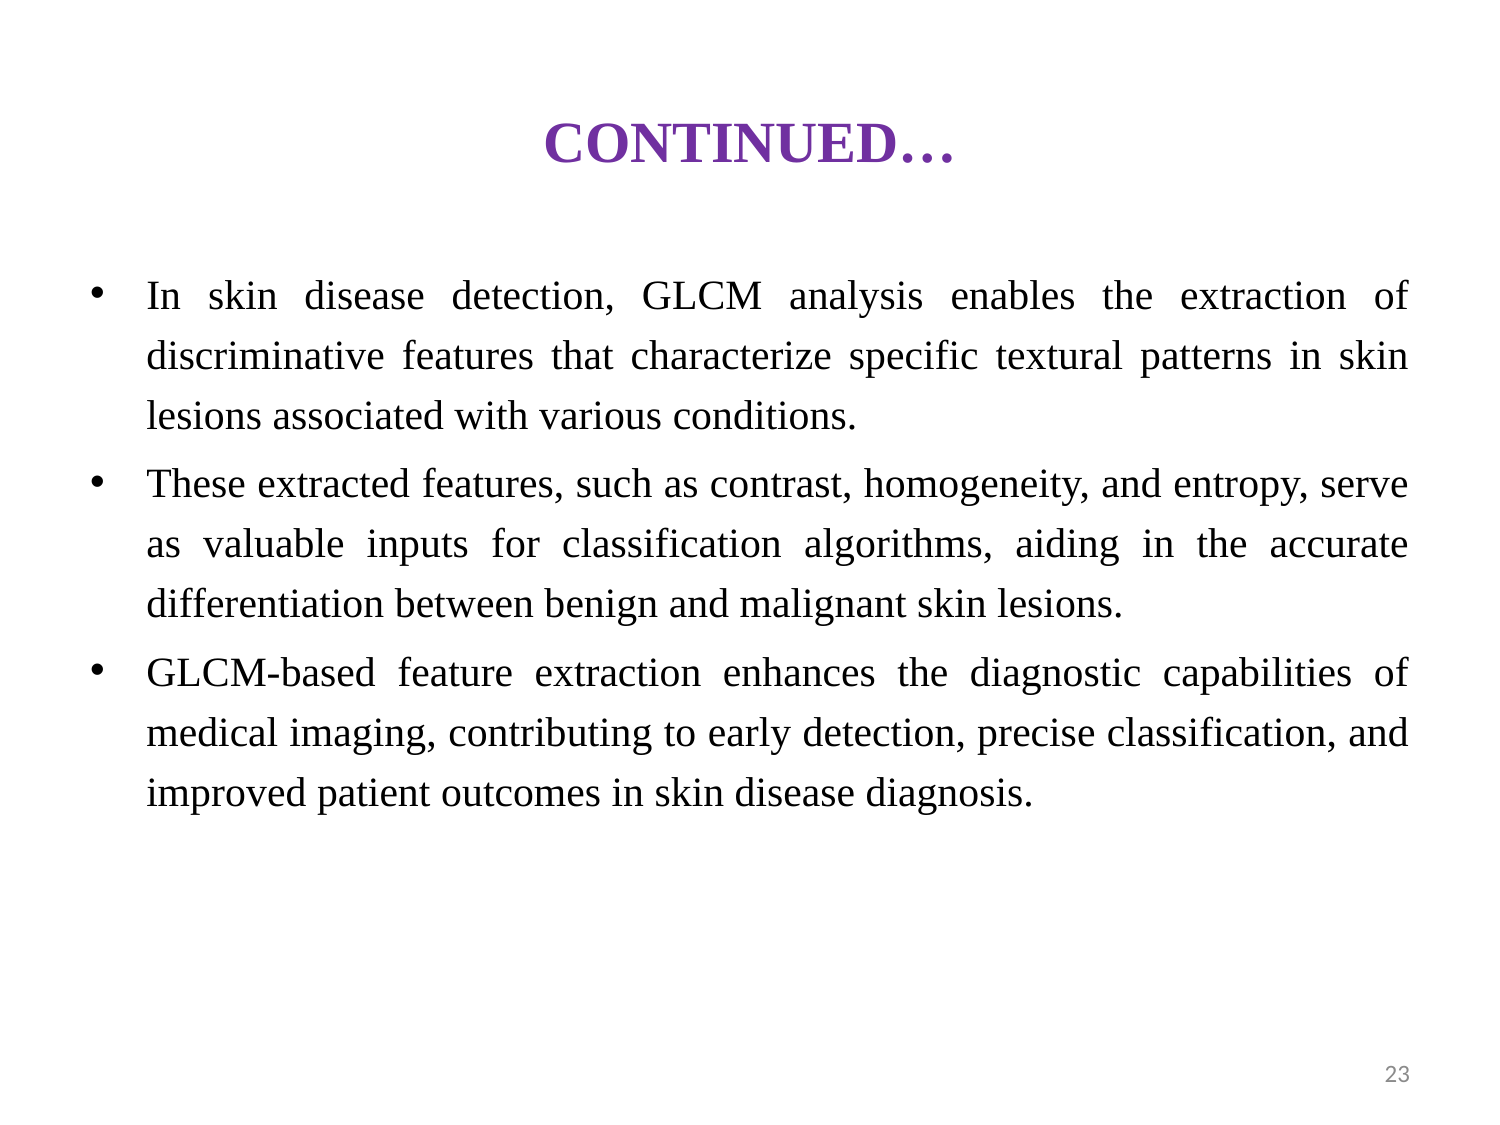

# CONTINUED…
In skin disease detection, GLCM analysis enables the extraction of discriminative features that characterize specific textural patterns in skin lesions associated with various conditions.
These extracted features, such as contrast, homogeneity, and entropy, serve as valuable inputs for classification algorithms, aiding in the accurate differentiation between benign and malignant skin lesions.
GLCM-based feature extraction enhances the diagnostic capabilities of medical imaging, contributing to early detection, precise classification, and improved patient outcomes in skin disease diagnosis.
23